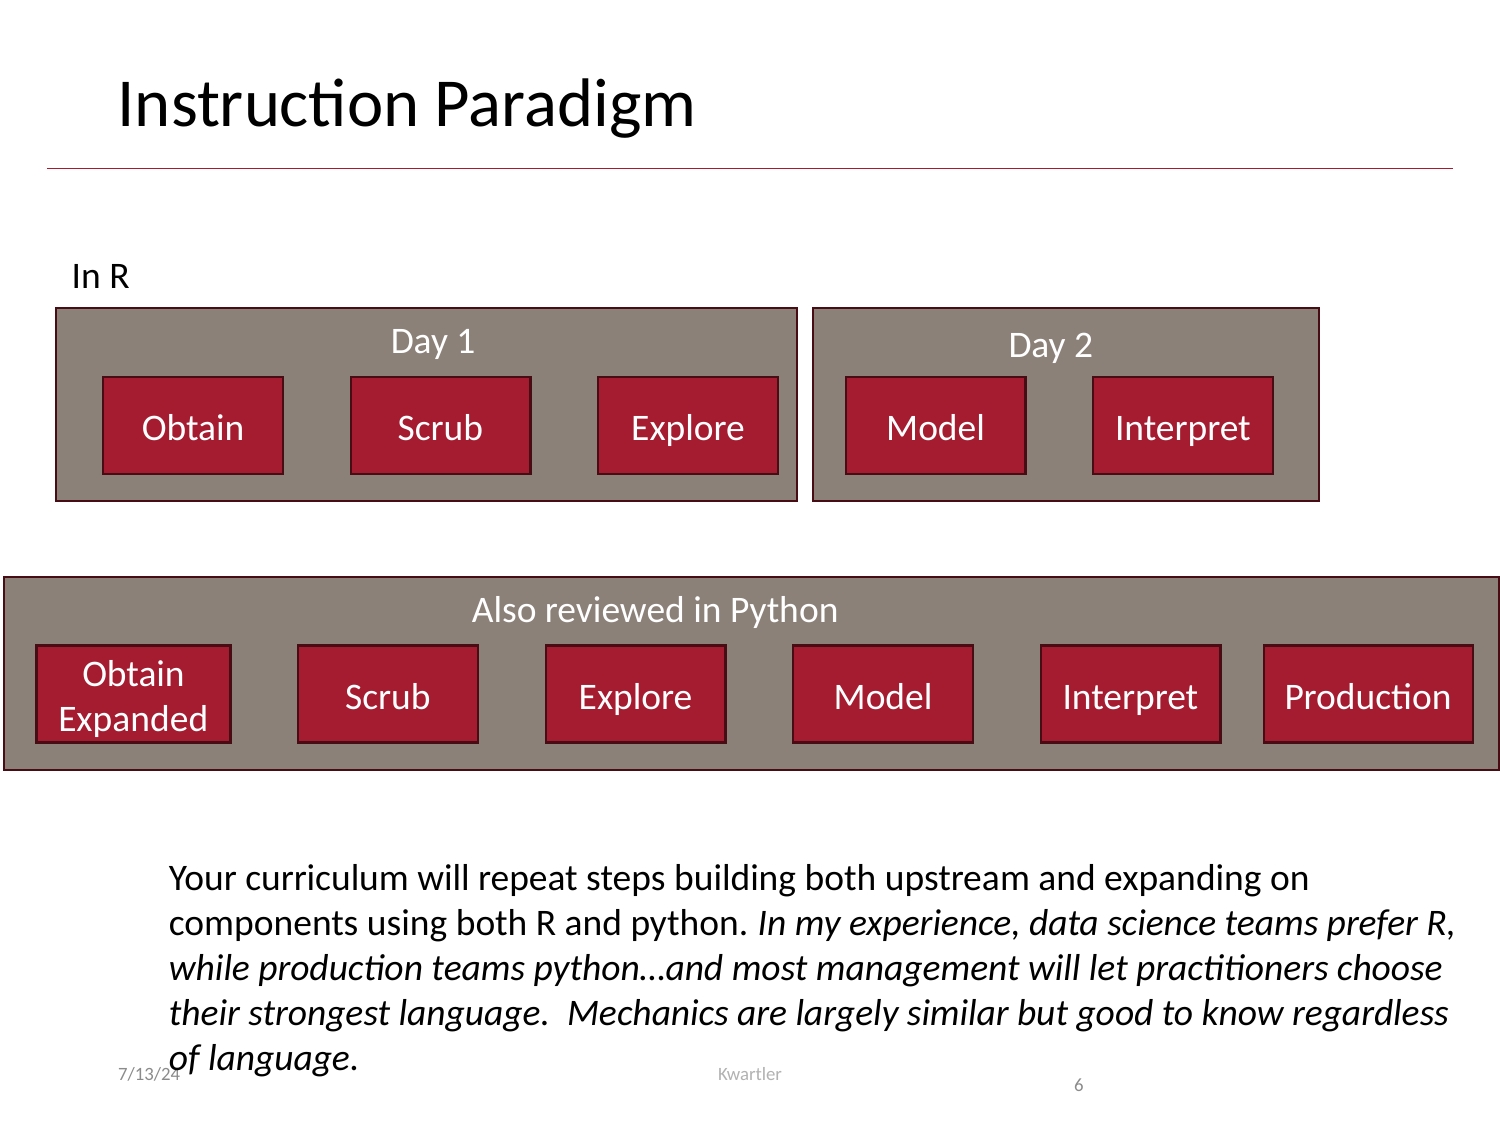

# Instruction Paradigm
In R

Day 1
Day 2
Obtain
Scrub
Explore
Model
Interpret

Also reviewed in Python
Obtain
Expanded
Scrub
Explore
Model
Interpret
Production
Your curriculum will repeat steps building both upstream and expanding on components using both R and python. In my experience, data science teams prefer R, while production teams python…and most management will let practitioners choose their strongest language.  Mechanics are largely similar but good to know regardless of language.
7/13/24
Kwartler
6